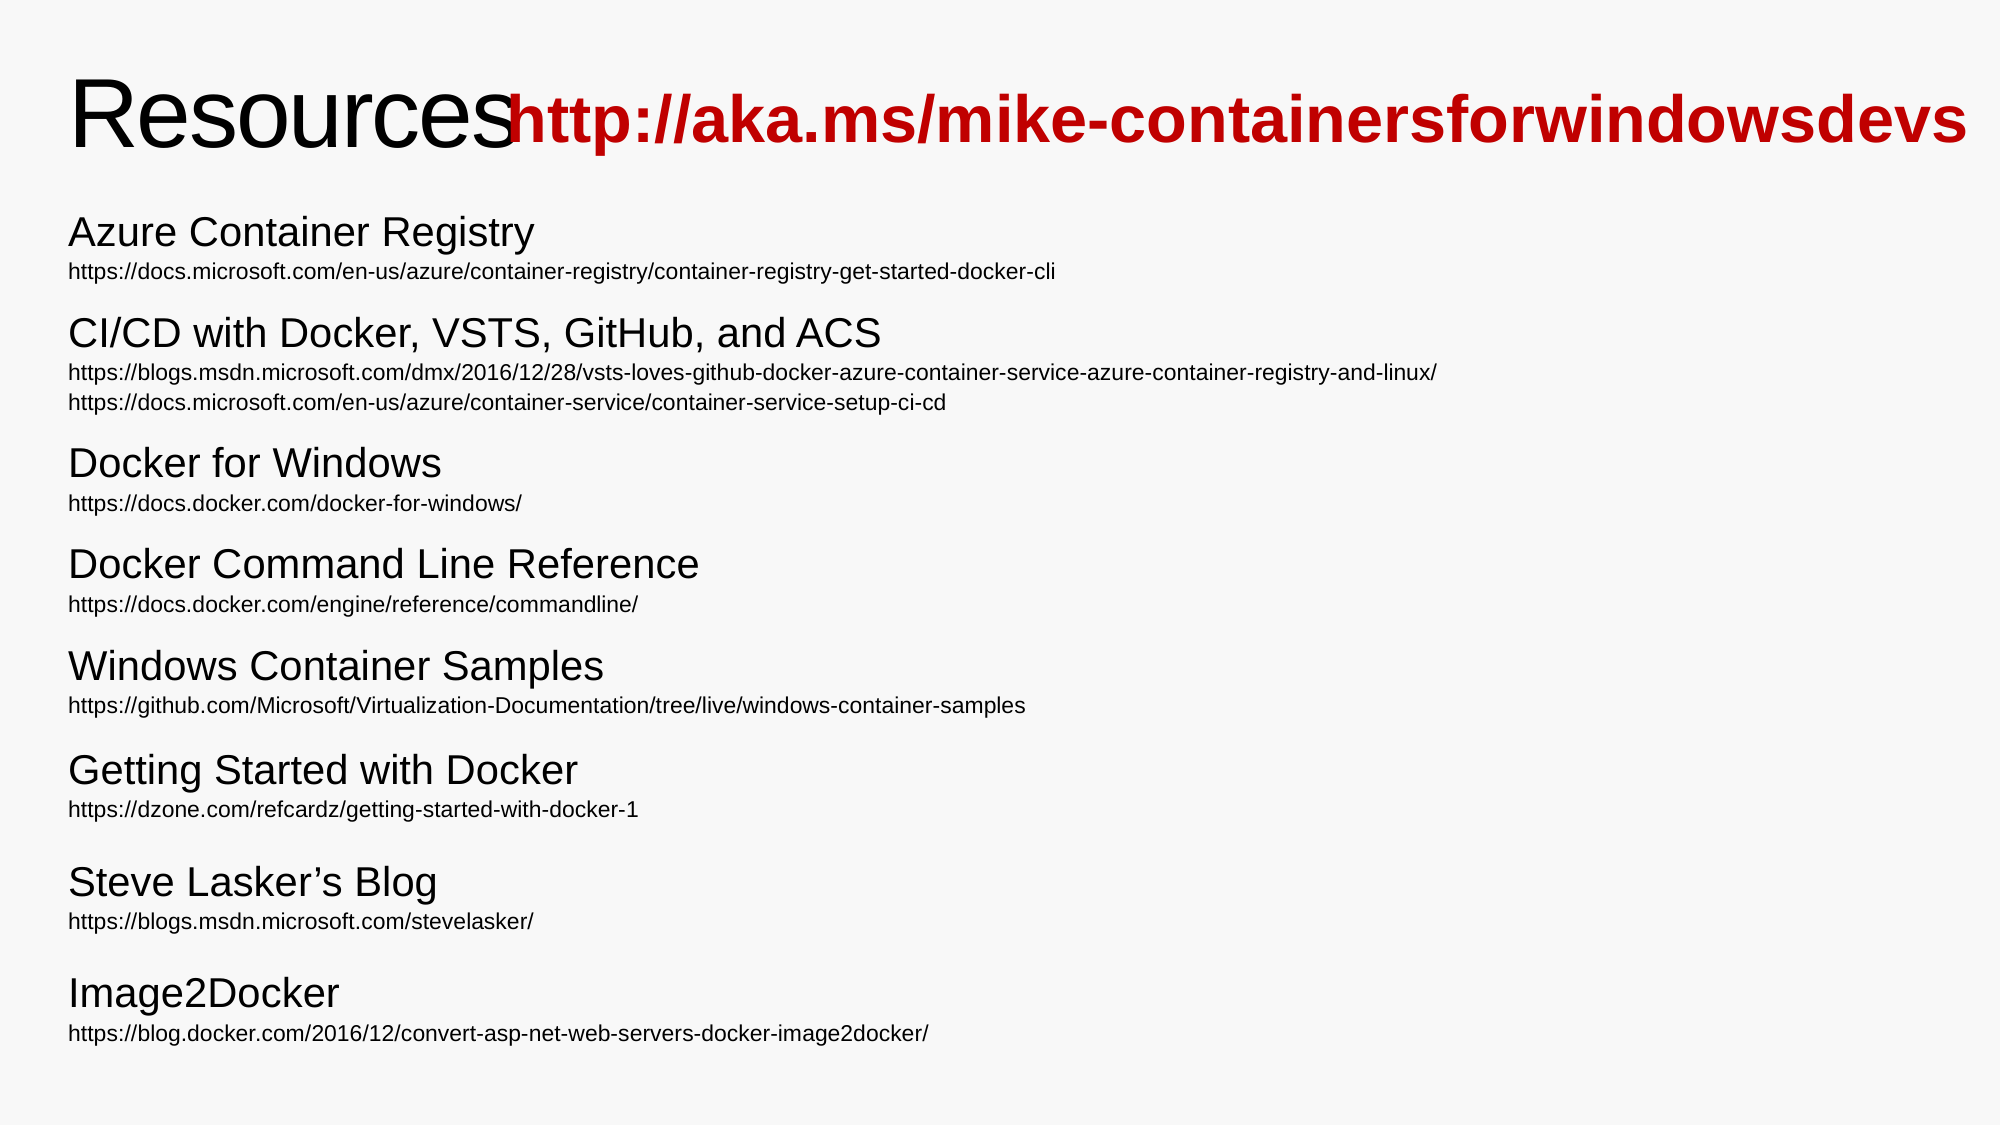

# Resources
http://aka.ms/mike-containersforwindowsdevs
Azure Container Registry
https://docs.microsoft.com/en-us/azure/container-registry/container-registry-get-started-docker-cli

CI/CD with Docker, VSTS, GitHub, and ACS
https://blogs.msdn.microsoft.com/dmx/2016/12/28/vsts-loves-github-docker-azure-container-service-azure-container-registry-and-linux/
https://docs.microsoft.com/en-us/azure/container-service/container-service-setup-ci-cd

Docker for Windows
https://docs.docker.com/docker-for-windows/

Docker Command Line Reference
https://docs.docker.com/engine/reference/commandline/

Windows Container Samples
https://github.com/Microsoft/Virtualization-Documentation/tree/live/windows-container-samples

Getting Started with Docker
https://dzone.com/refcardz/getting-started-with-docker-1

Steve Lasker’s Blog
https://blogs.msdn.microsoft.com/stevelasker/

Image2Docker
https://blog.docker.com/2016/12/convert-asp-net-web-servers-docker-image2docker/